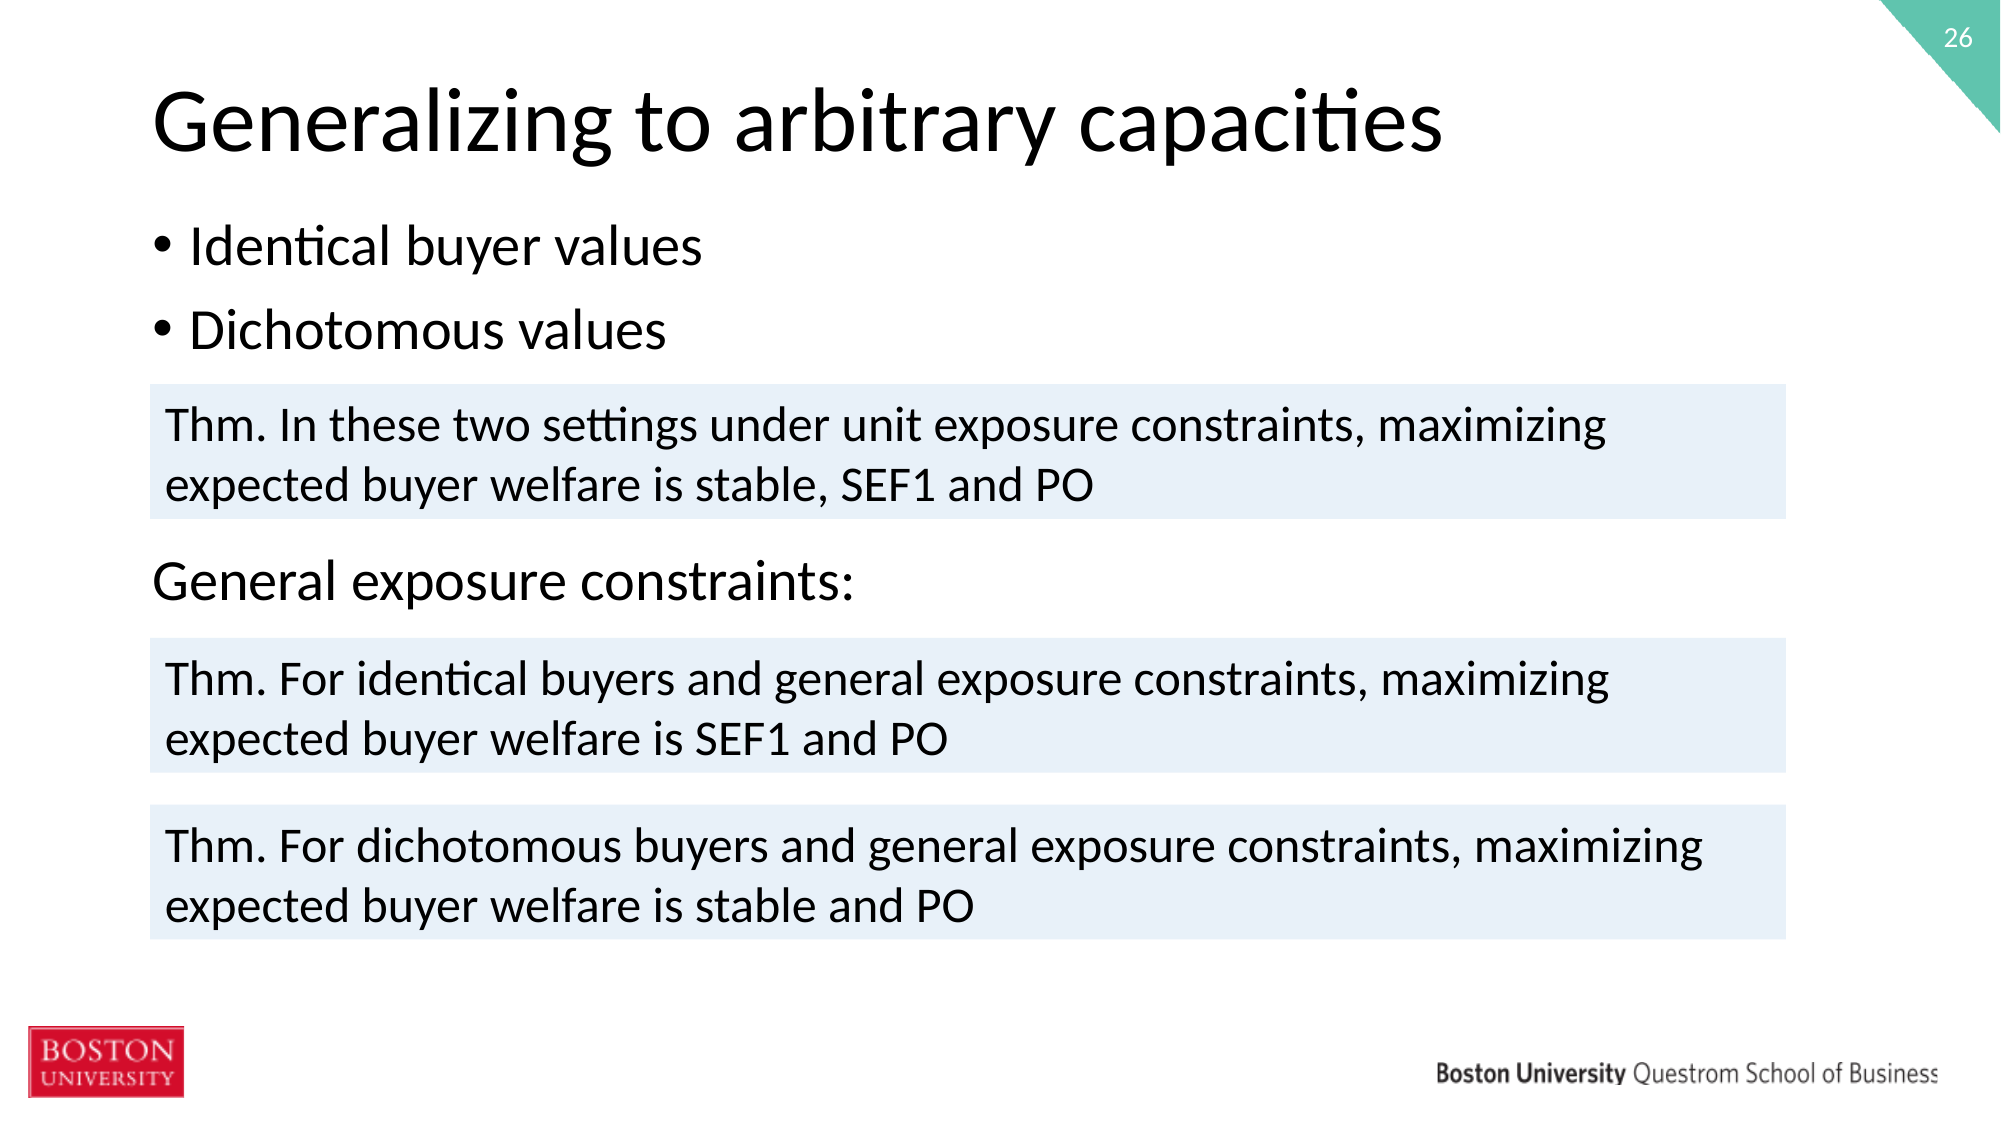

26
# Generalizing to arbitrary capacities
Identical buyer values
Dichotomous values

General exposure constraints:
Thm. In these two settings under unit exposure constraints, maximizing expected buyer welfare is stable, SEF1 and PO
Thm. For identical buyers and general exposure constraints, maximizing expected buyer welfare is SEF1 and PO
Thm. For dichotomous buyers and general exposure constraints, maximizing expected buyer welfare is stable and PO